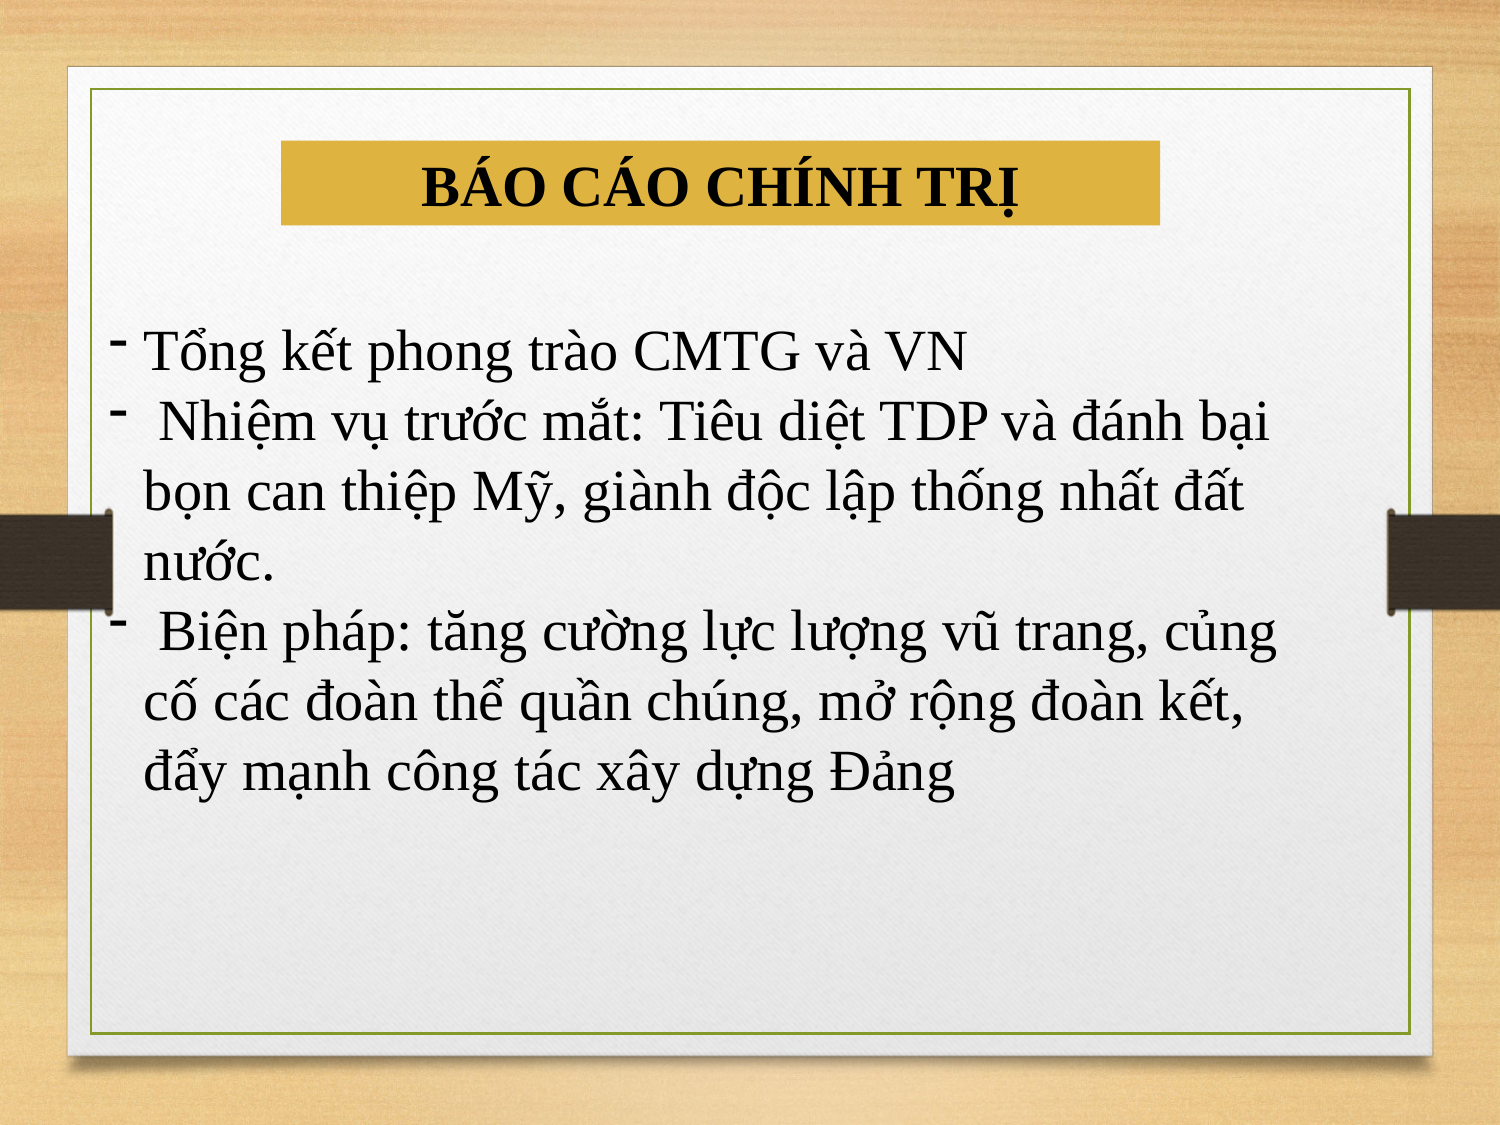

BÁO CÁO CHÍNH TRỊ
Tổng kết phong trào CMTG và VN
 Nhiệm vụ trước mắt: Tiêu diệt TDP và đánh bại bọn can thiệp Mỹ, giành độc lập thống nhất đất nước.
 Biện pháp: tăng cường lực lượng vũ trang, củng cố các đoàn thể quần chúng, mở rộng đoàn kết, đẩy mạnh công tác xây dựng Đảng